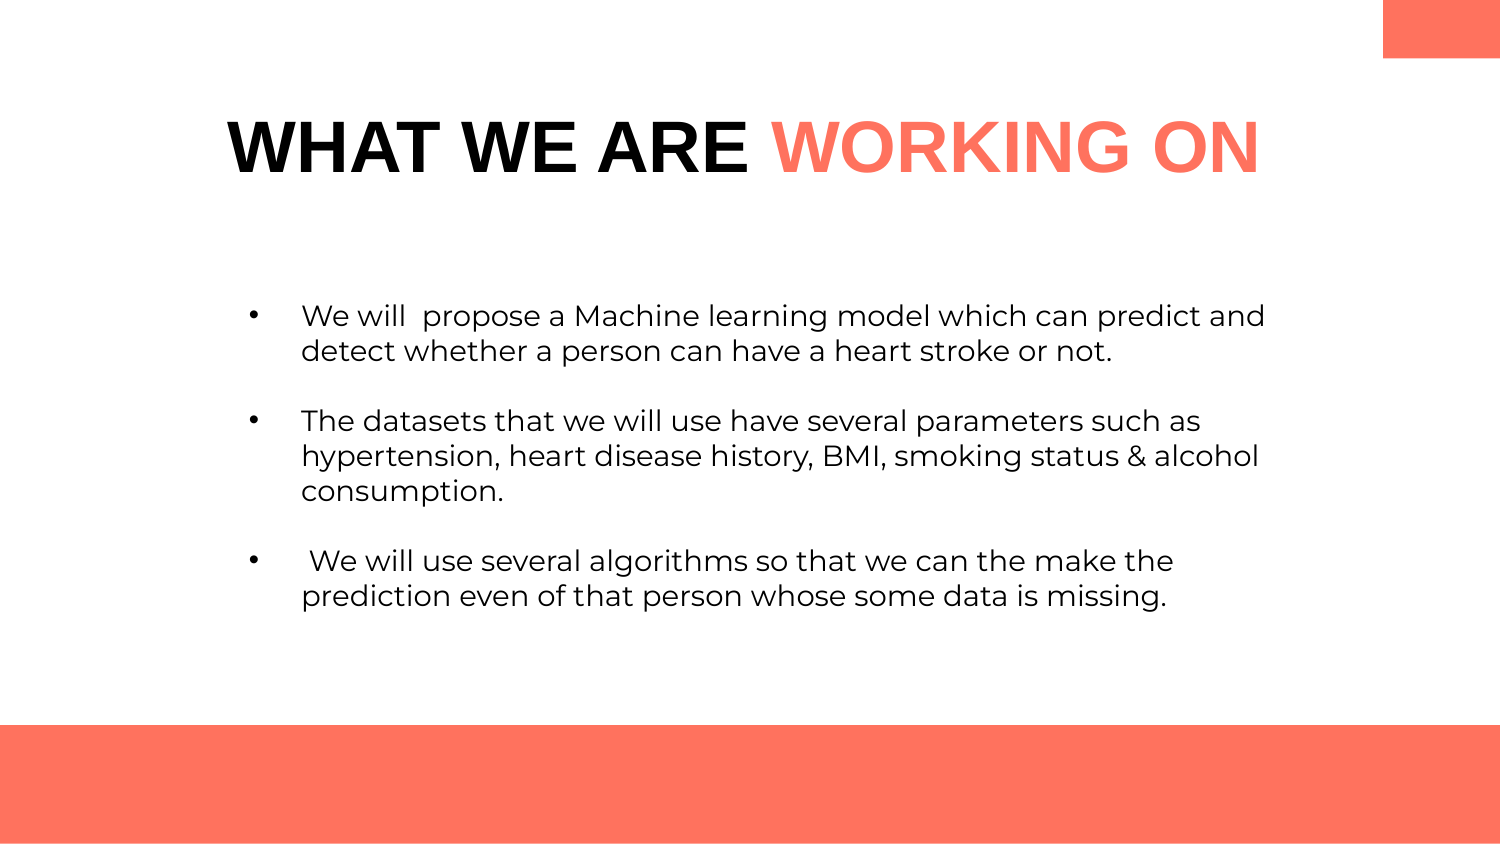

WHAT WE ARE WORKING ON
We will  propose a Machine learning model which can predict and detect whether a person can have a heart stroke or not.

The datasets that we will use have several parameters such as hypertension, heart disease history, BMI, smoking status & alcohol consumption.

 We will use several algorithms so that we can the make the prediction even of that person whose some data is missing.